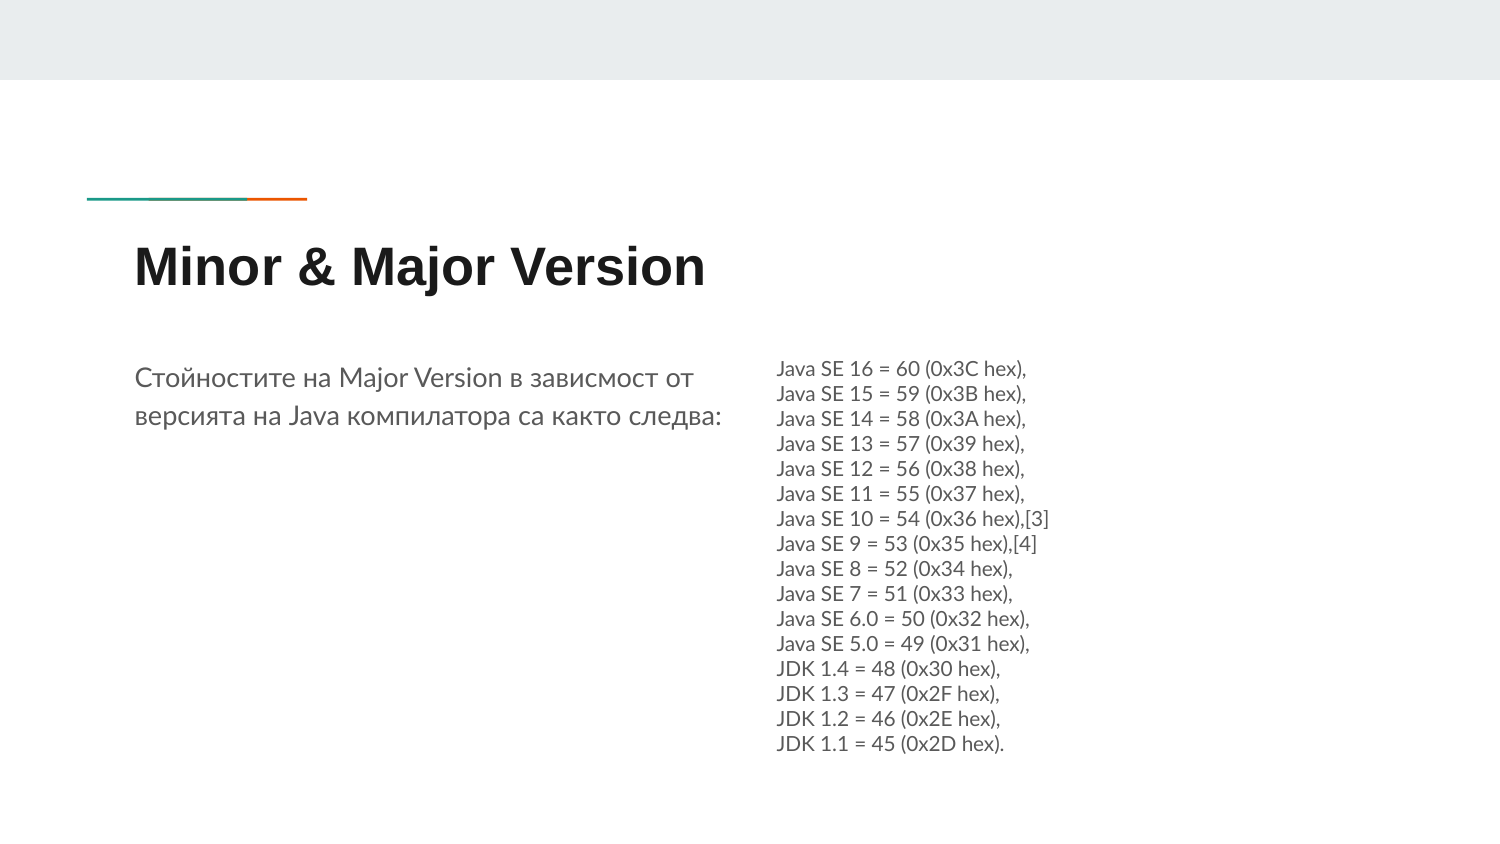

# Minor & Major Version

Стойностите на Major Version в зависмост от версията на Java компилатора са както следва:
Java SE 16 = 60 (0x3C hex),
Java SE 15 = 59 (0x3B hex),
Java SE 14 = 58 (0x3A hex),
Java SE 13 = 57 (0x39 hex),
Java SE 12 = 56 (0x38 hex),
Java SE 11 = 55 (0x37 hex),
Java SE 10 = 54 (0x36 hex),[3]
Java SE 9 = 53 (0x35 hex),[4]
Java SE 8 = 52 (0x34 hex),
Java SE 7 = 51 (0x33 hex),
Java SE 6.0 = 50 (0x32 hex),
Java SE 5.0 = 49 (0x31 hex),
JDK 1.4 = 48 (0x30 hex),
JDK 1.3 = 47 (0x2F hex),
JDK 1.2 = 46 (0x2E hex),
JDK 1.1 = 45 (0x2D hex).